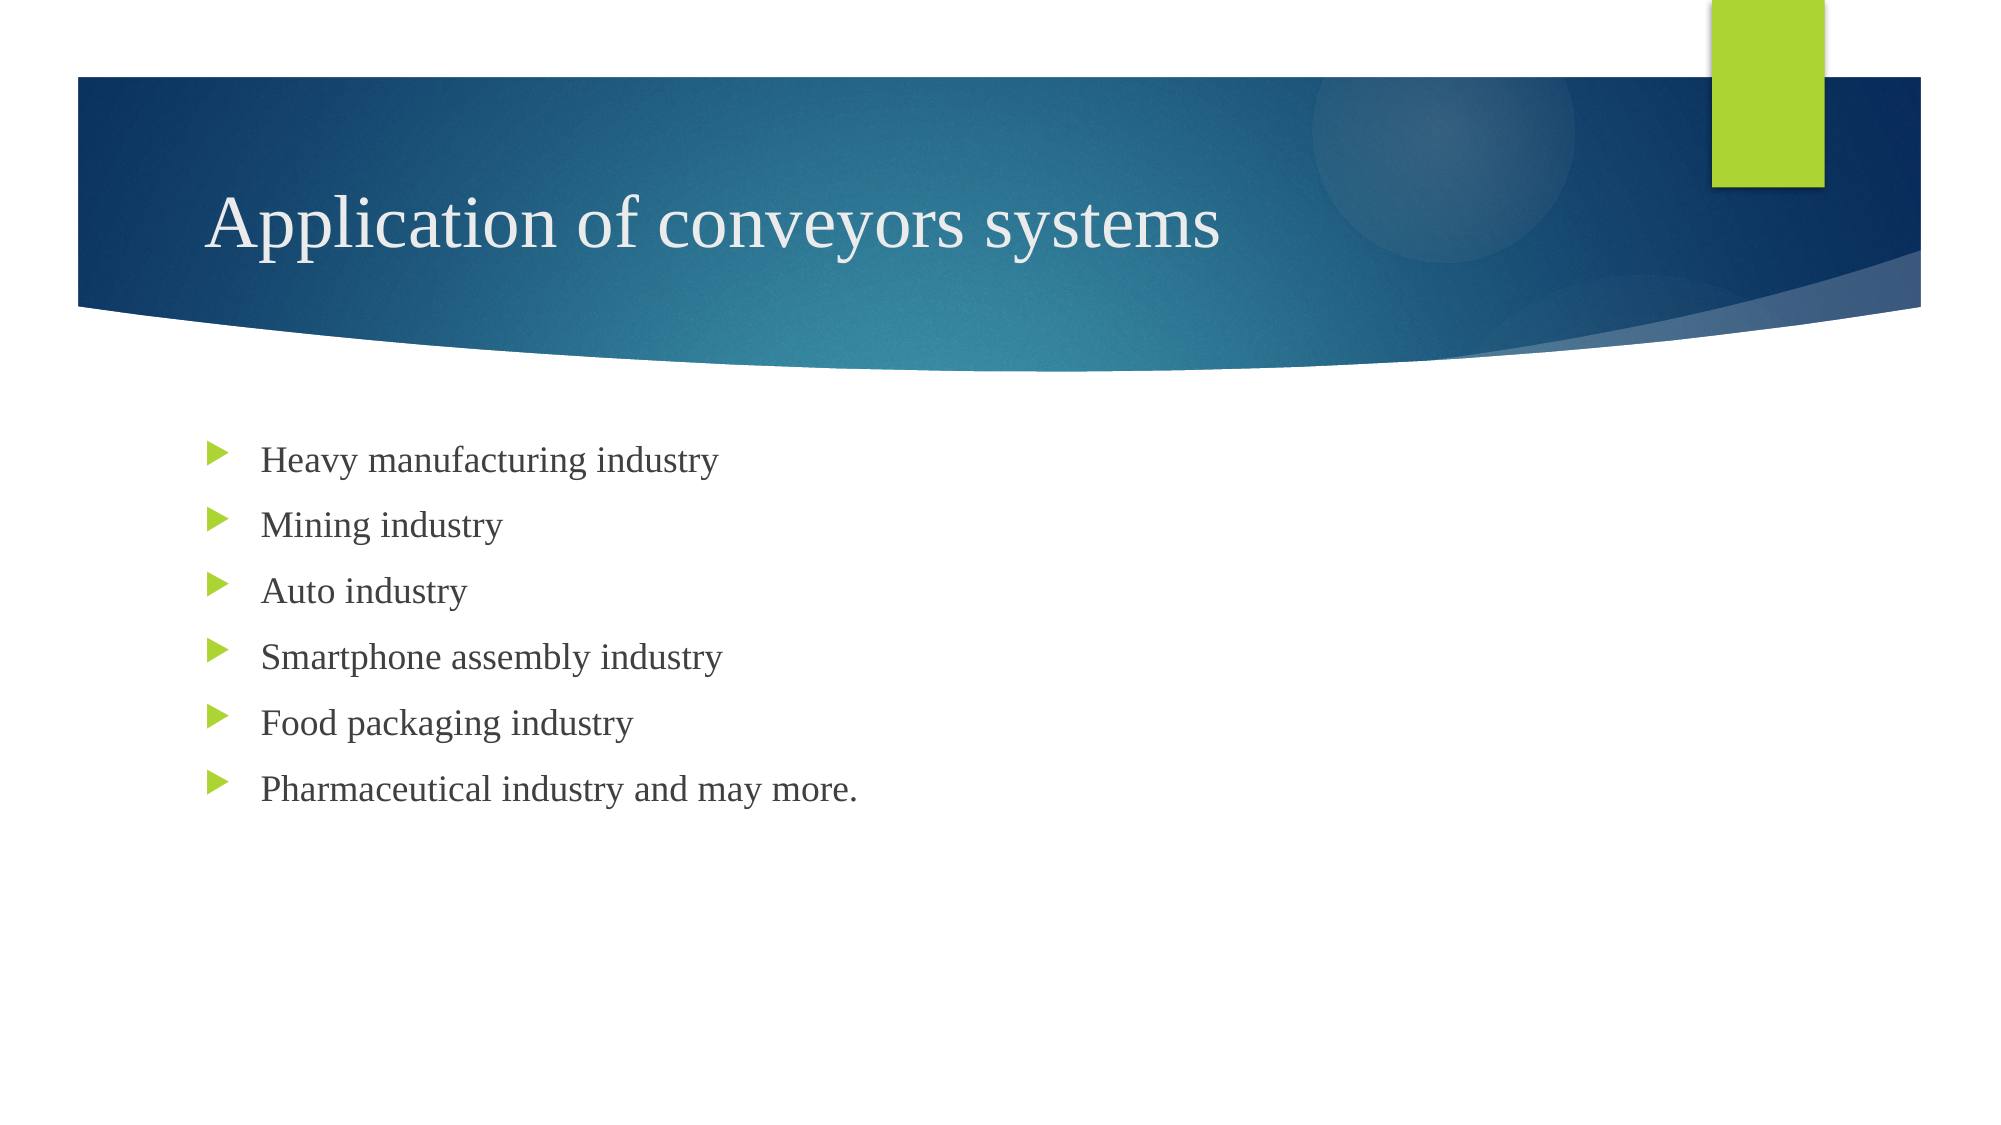

# Application of conveyors systems
Heavy manufacturing industry
Mining industry
Auto industry
Smartphone assembly industry
Food packaging industry
Pharmaceutical industry and may more.